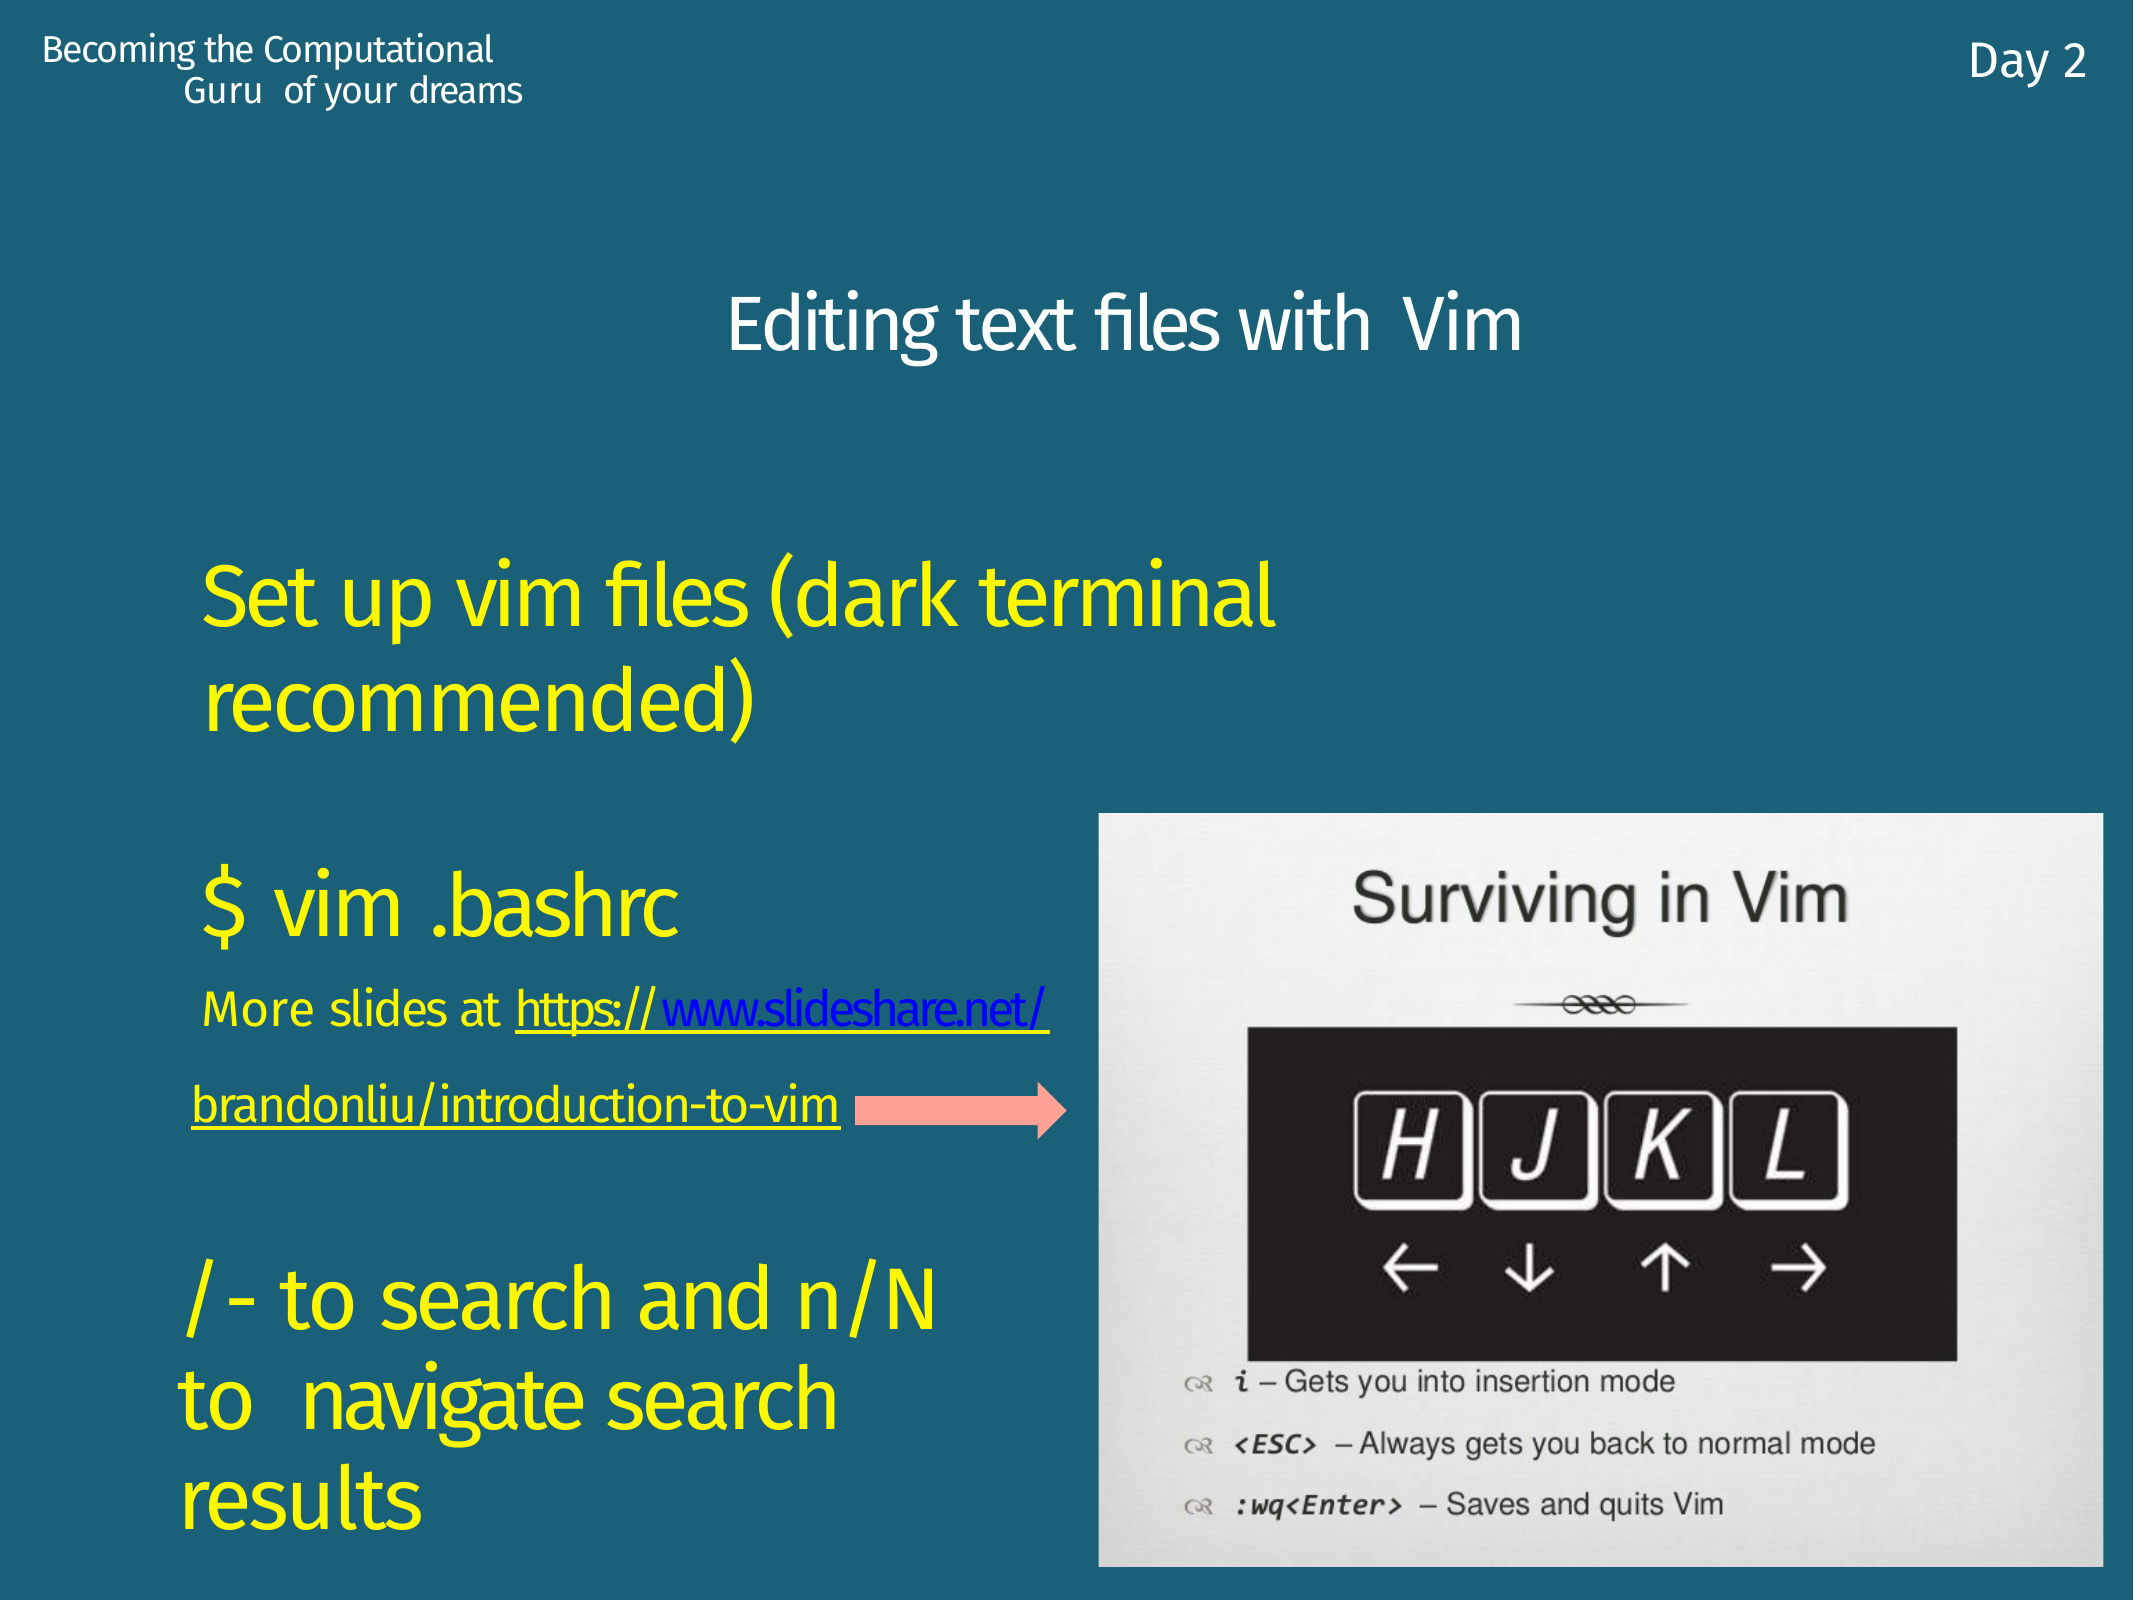

Becoming the Computational Guru  of your dreams
Day 2
Editing text files with Vim

Set up vim files (dark terminal recommended)

$ vim .bashrc

More slides at https://www.slideshare.net/
brandonliu/introduction-to-vim

/ - to search and n/N to  navigate search results